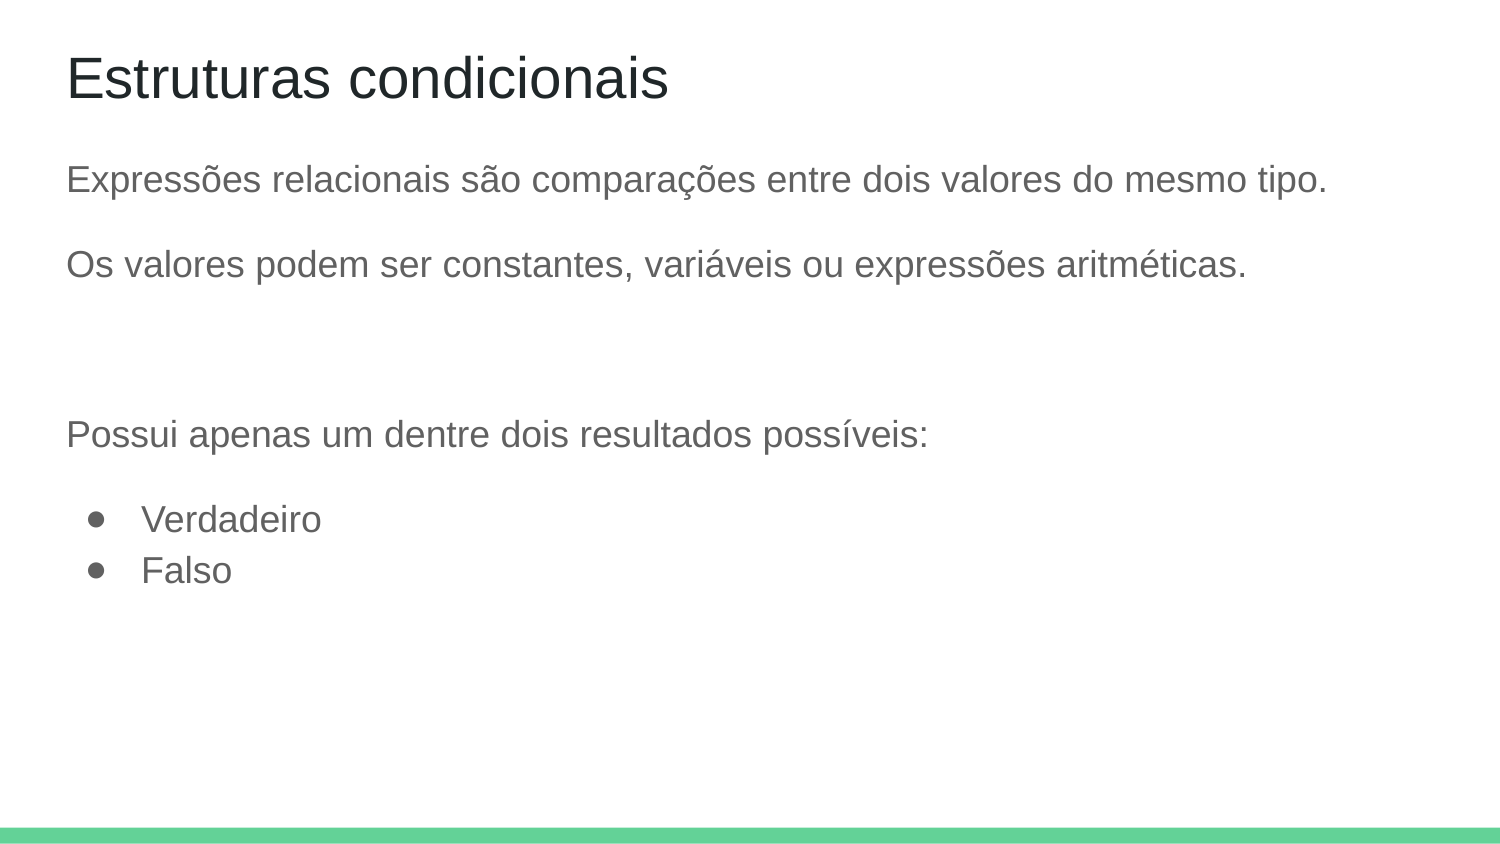

# Estruturas condicionais
Expressões relacionais são comparações entre dois valores do mesmo tipo.
Os valores podem ser constantes, variáveis ou expressões aritméticas.

Possui apenas um dentre dois resultados possíveis:
Verdadeiro
Falso